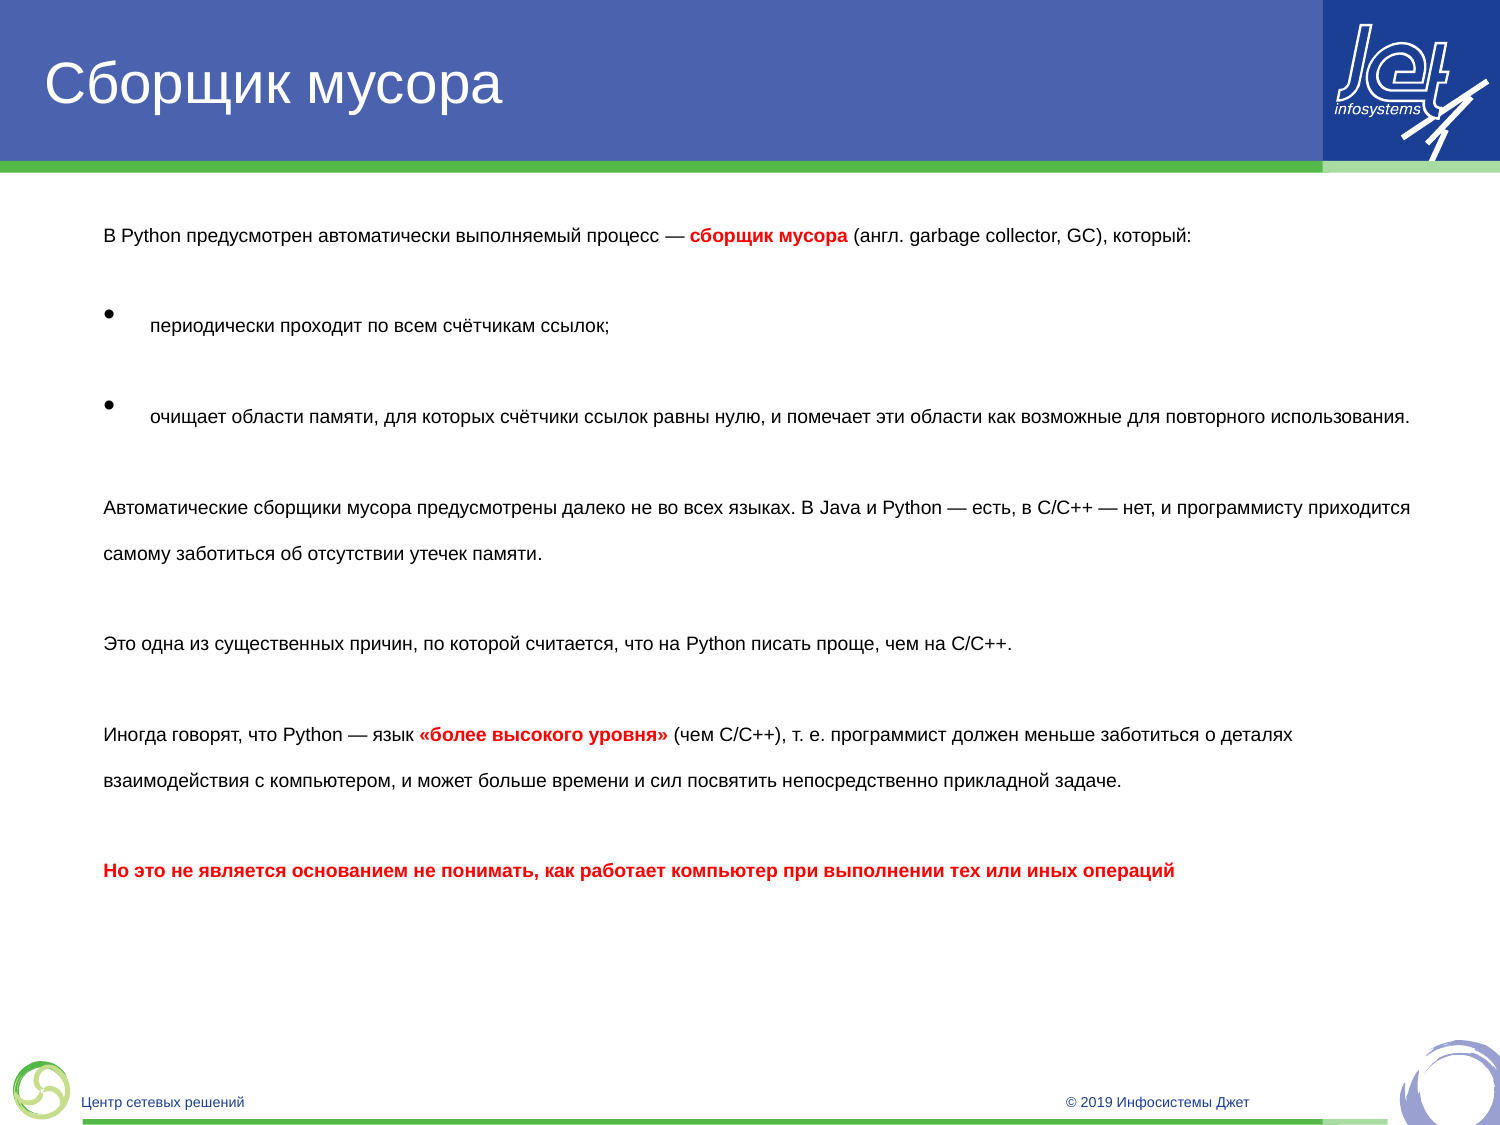

# Сборщик мусора
В Python предусмотрен автоматически выполняемый процесс — сборщик мусора (англ. garbage collector, GC), который:

периодически проходит по всем счётчикам ссылок;

очищает области памяти, для которых счётчики ссылок равны нулю, и помечает эти области как возможные для повторного использования.

Автоматические сборщики мусора предусмотрены далеко не во всех языках. В Java и Python — есть, в C/C++ — нет, и программисту приходится самому заботиться об отсутствии утечек памяти.

Это одна из существенных причин, по которой считается, что на Python писать проще, чем на C/C++.

Иногда говорят, что Python — язык «более высокого уровня» (чем C/C++), т. е. программист должен меньше заботиться о деталях взаимодействия с компьютером, и может больше времени и сил посвятить непосредственно прикладной задаче.

Но это не является основанием не понимать, как работает компьютер при выполнении тех или иных операций